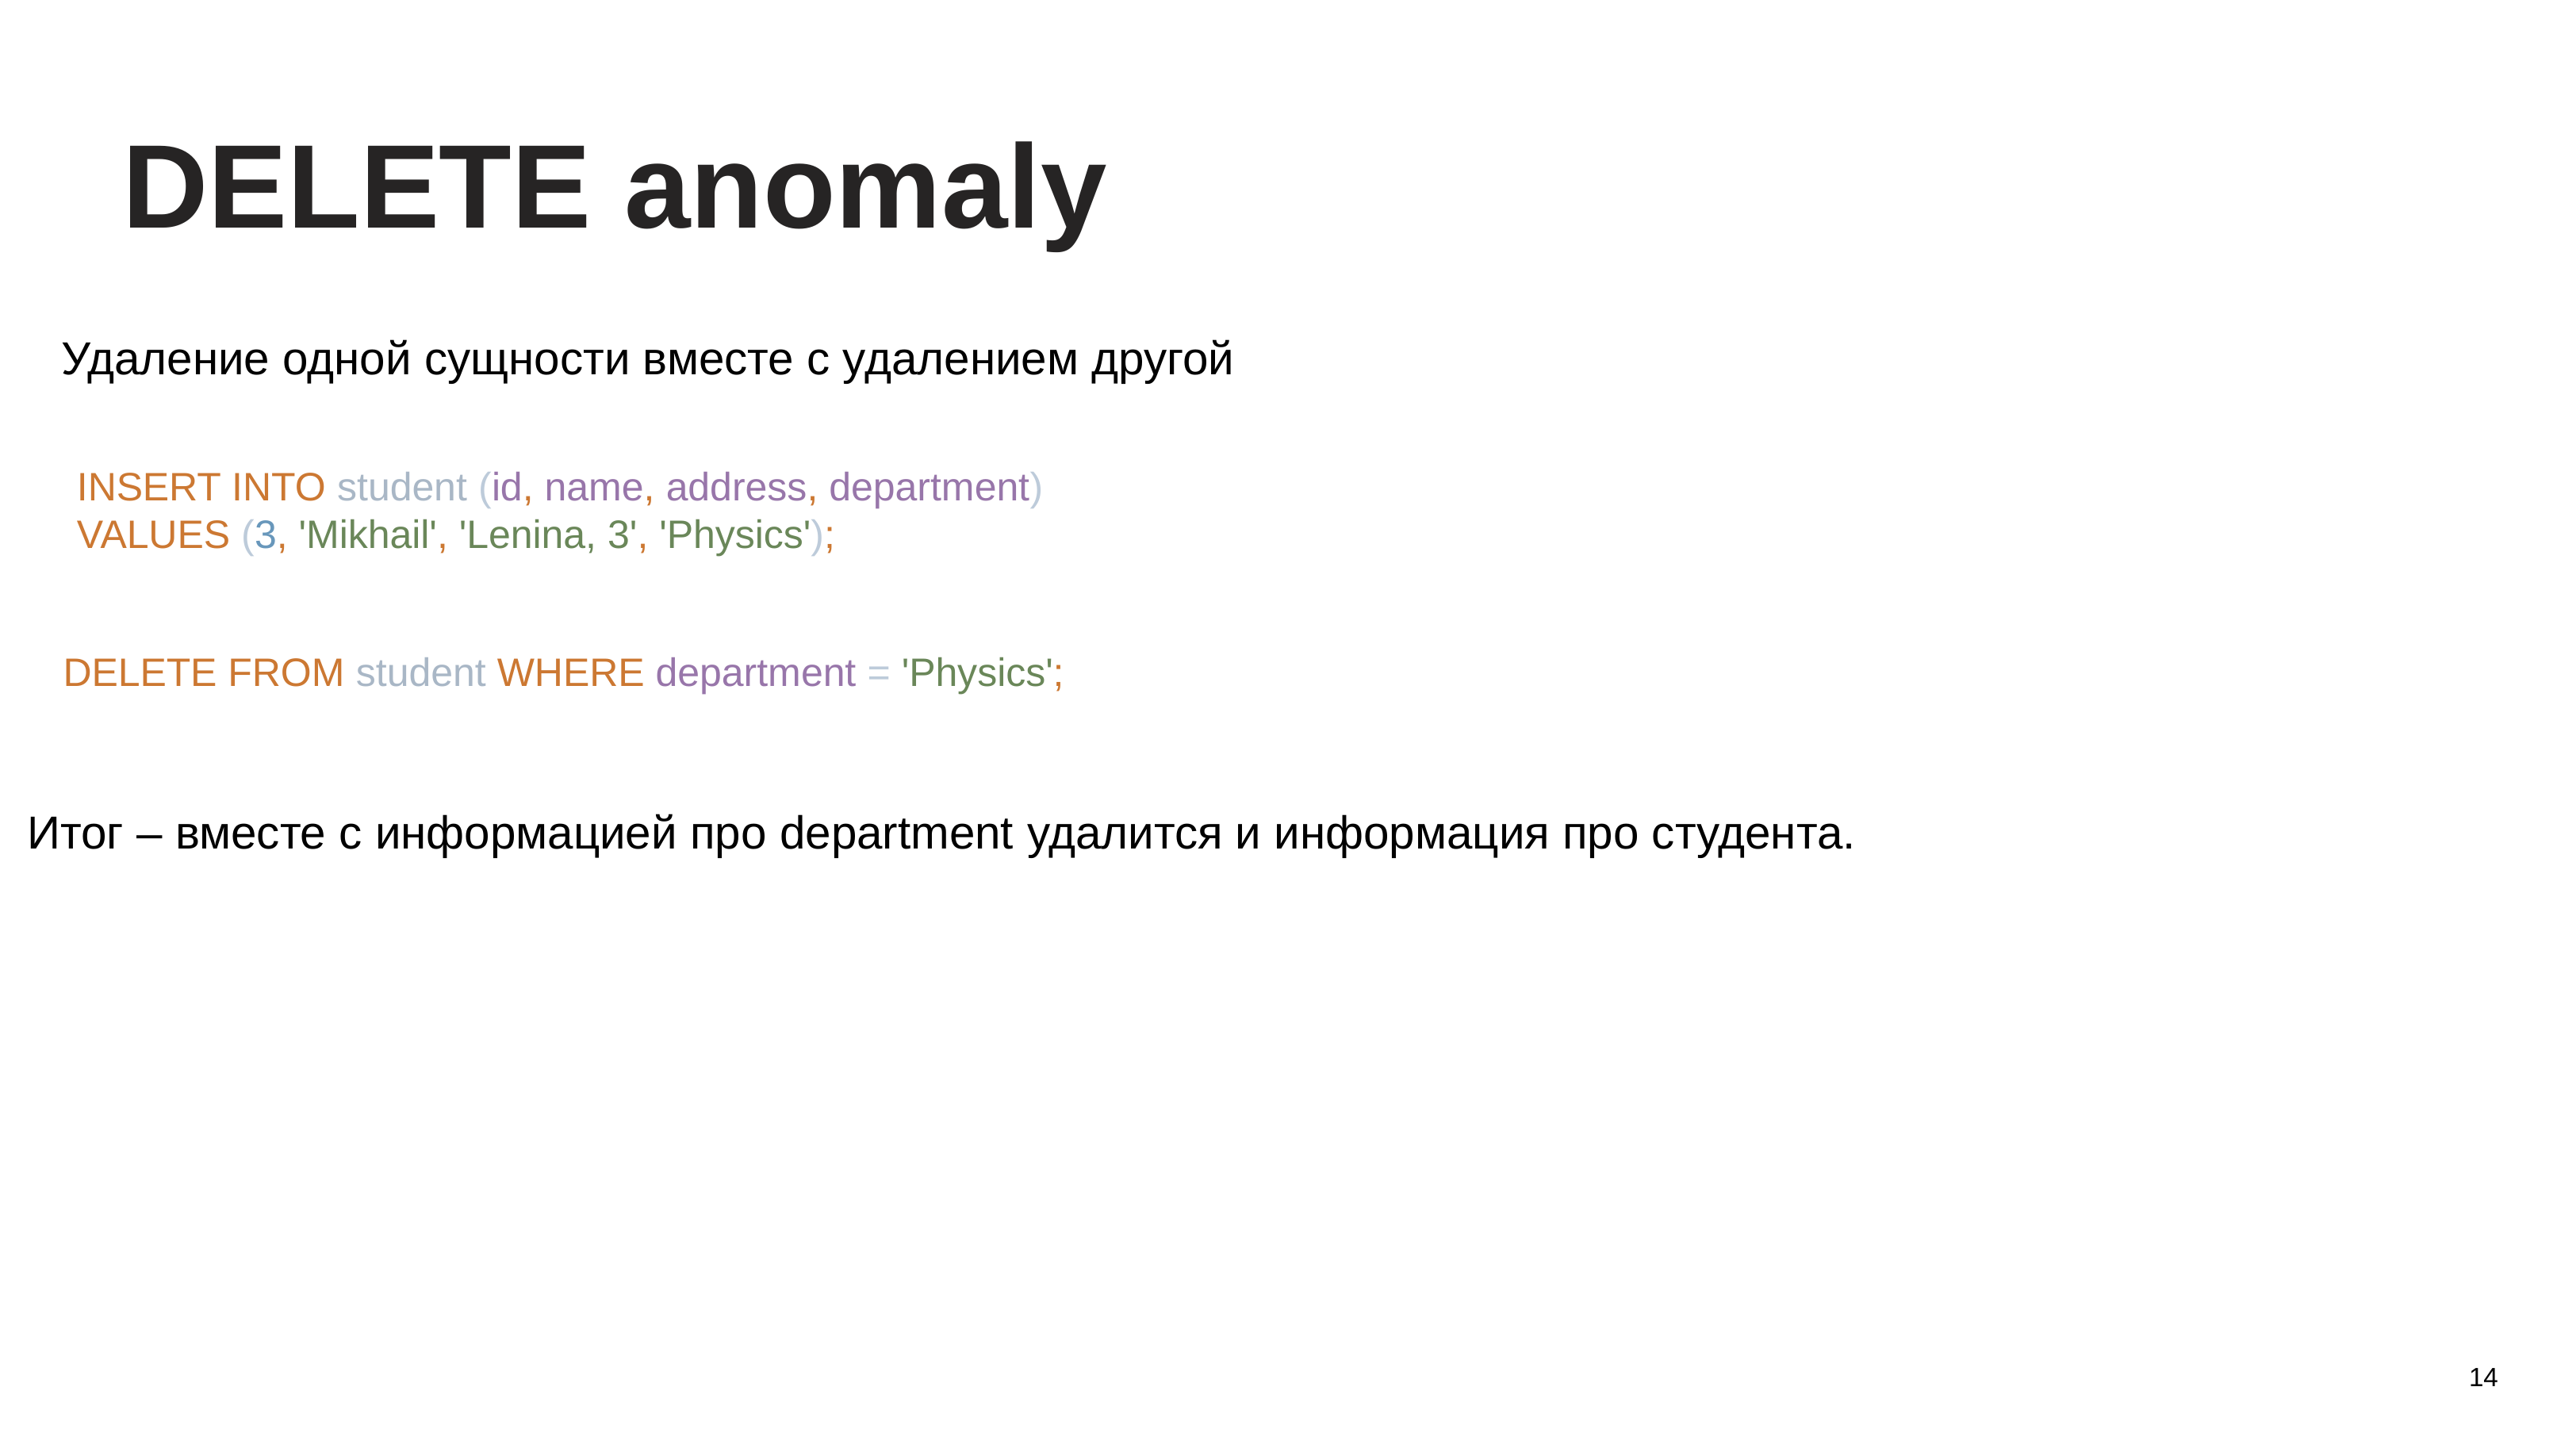

DELETE anomaly
Удаление одной сущности вместе с удалением другой
INSERT INTO student (id, name, address, department)
VALUES (3, 'Mikhail', 'Lenina, 3', 'Physics');
DELETE FROM student WHERE department = 'Physics';
Итог – вместе с информацией про department удалится и информация про студента.
14